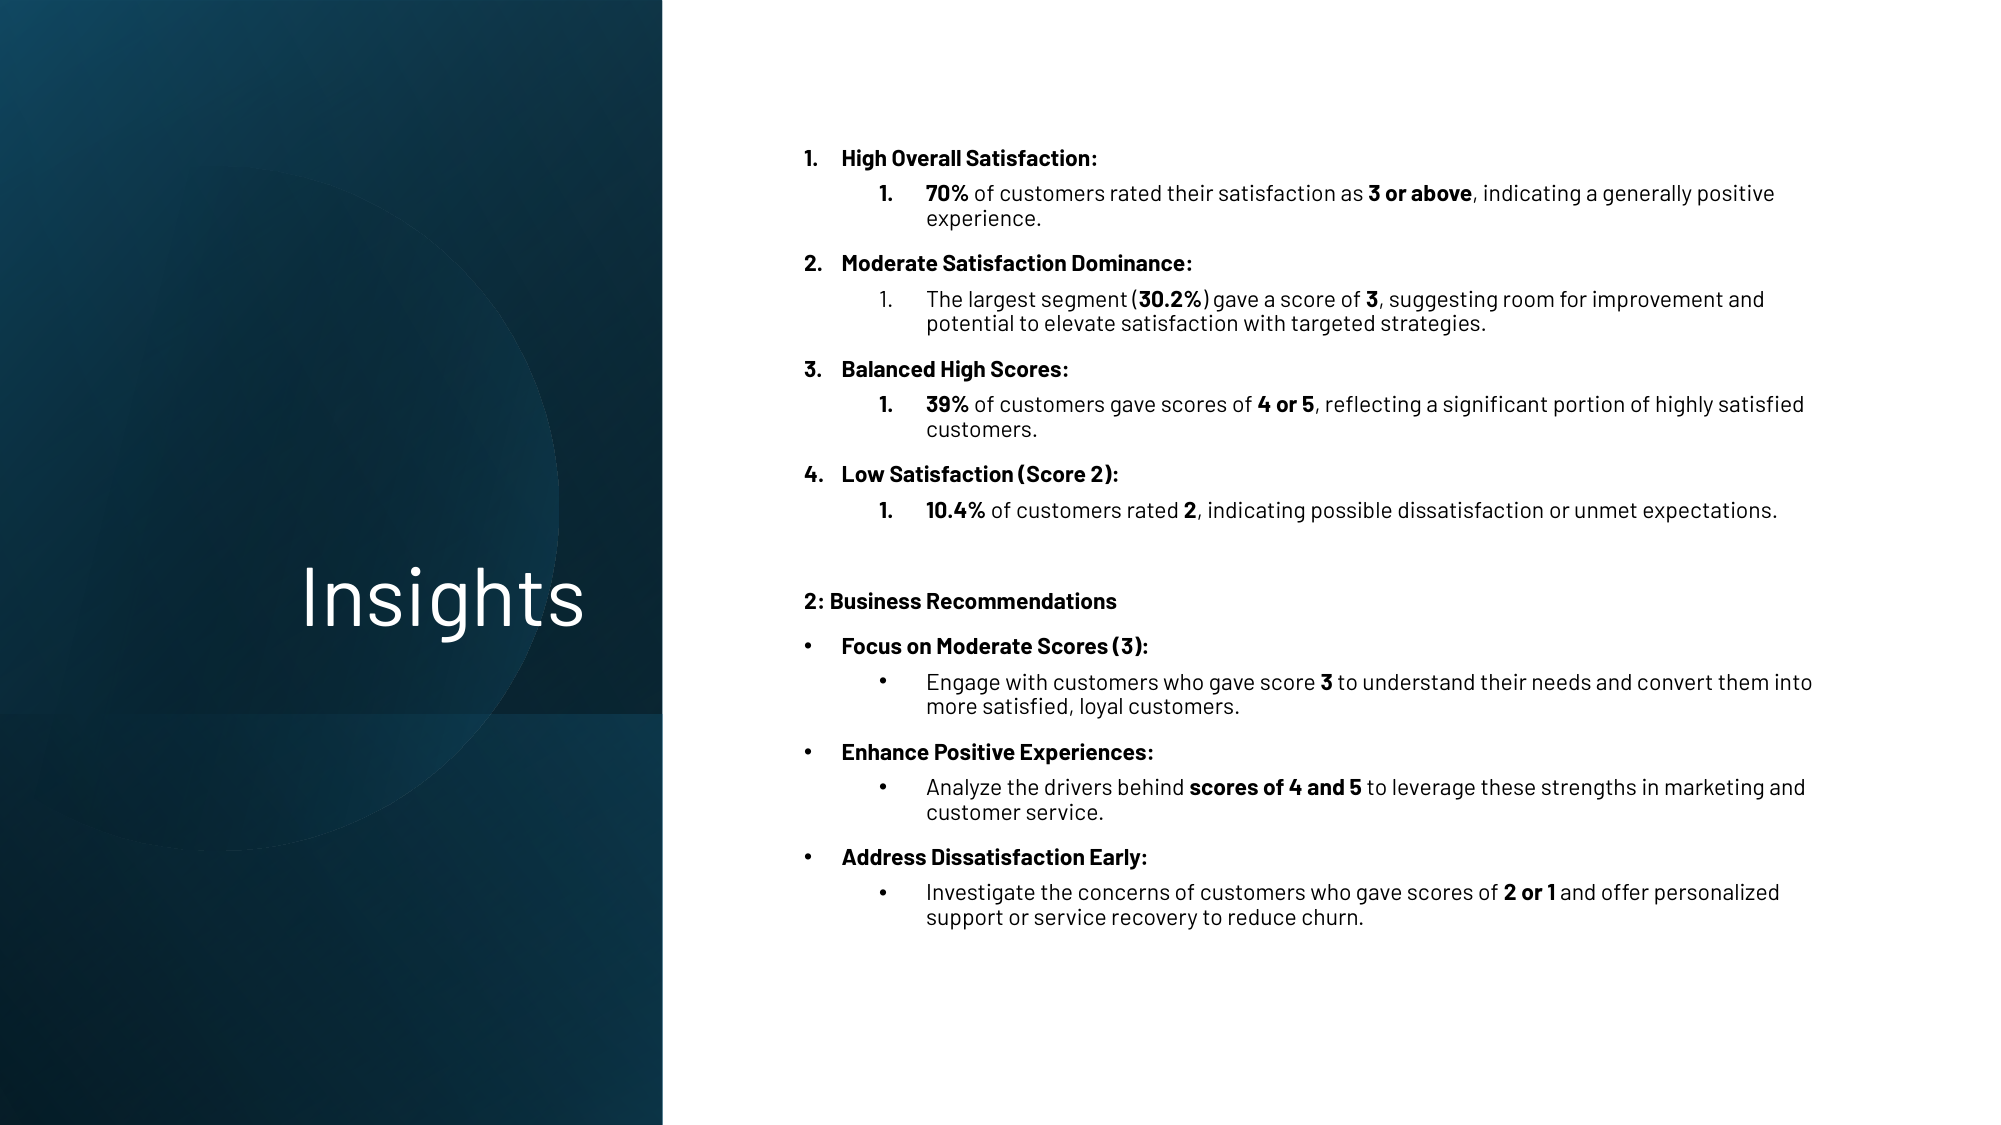

# Insights
High Overall Satisfaction:
70% of customers rated their satisfaction as 3 or above, indicating a generally positive experience.
Moderate Satisfaction Dominance:
The largest segment (30.2%) gave a score of 3, suggesting room for improvement and potential to elevate satisfaction with targeted strategies.
Balanced High Scores:
39% of customers gave scores of 4 or 5, reflecting a significant portion of highly satisfied customers.
Low Satisfaction (Score 2):
10.4% of customers rated 2, indicating possible dissatisfaction or unmet expectations.

2: Business Recommendations
Focus on Moderate Scores (3):
Engage with customers who gave score 3 to understand their needs and convert them into more satisfied, loyal customers.
Enhance Positive Experiences:
Analyze the drivers behind scores of 4 and 5 to leverage these strengths in marketing and customer service.
Address Dissatisfaction Early:
Investigate the concerns of customers who gave scores of 2 or 1 and offer personalized support or service recovery to reduce churn.